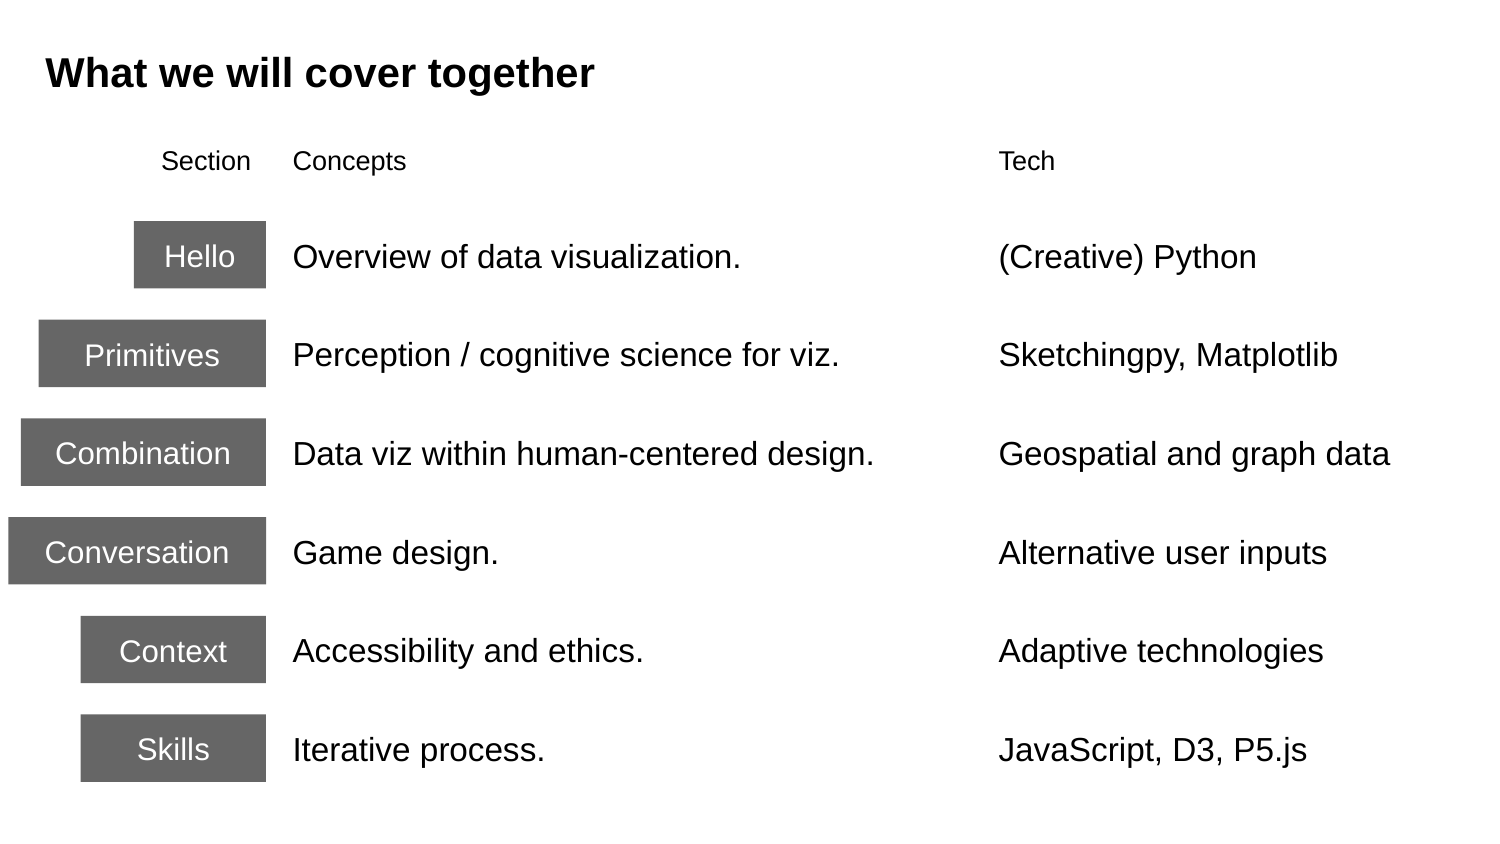

What we will cover together
Section
Concepts
Tech
Overview of data visualization.
(Creative) Python
Hello
Perception / cognitive science for viz.
Sketchingpy, Matplotlib
Primitives
Data viz within human-centered design.
Geospatial and graph data
Combination
Game design.
Alternative user inputs
Conversation
Accessibility and ethics.
Adaptive technologies
Context
Iterative process.
JavaScript, D3, P5.js
Skills